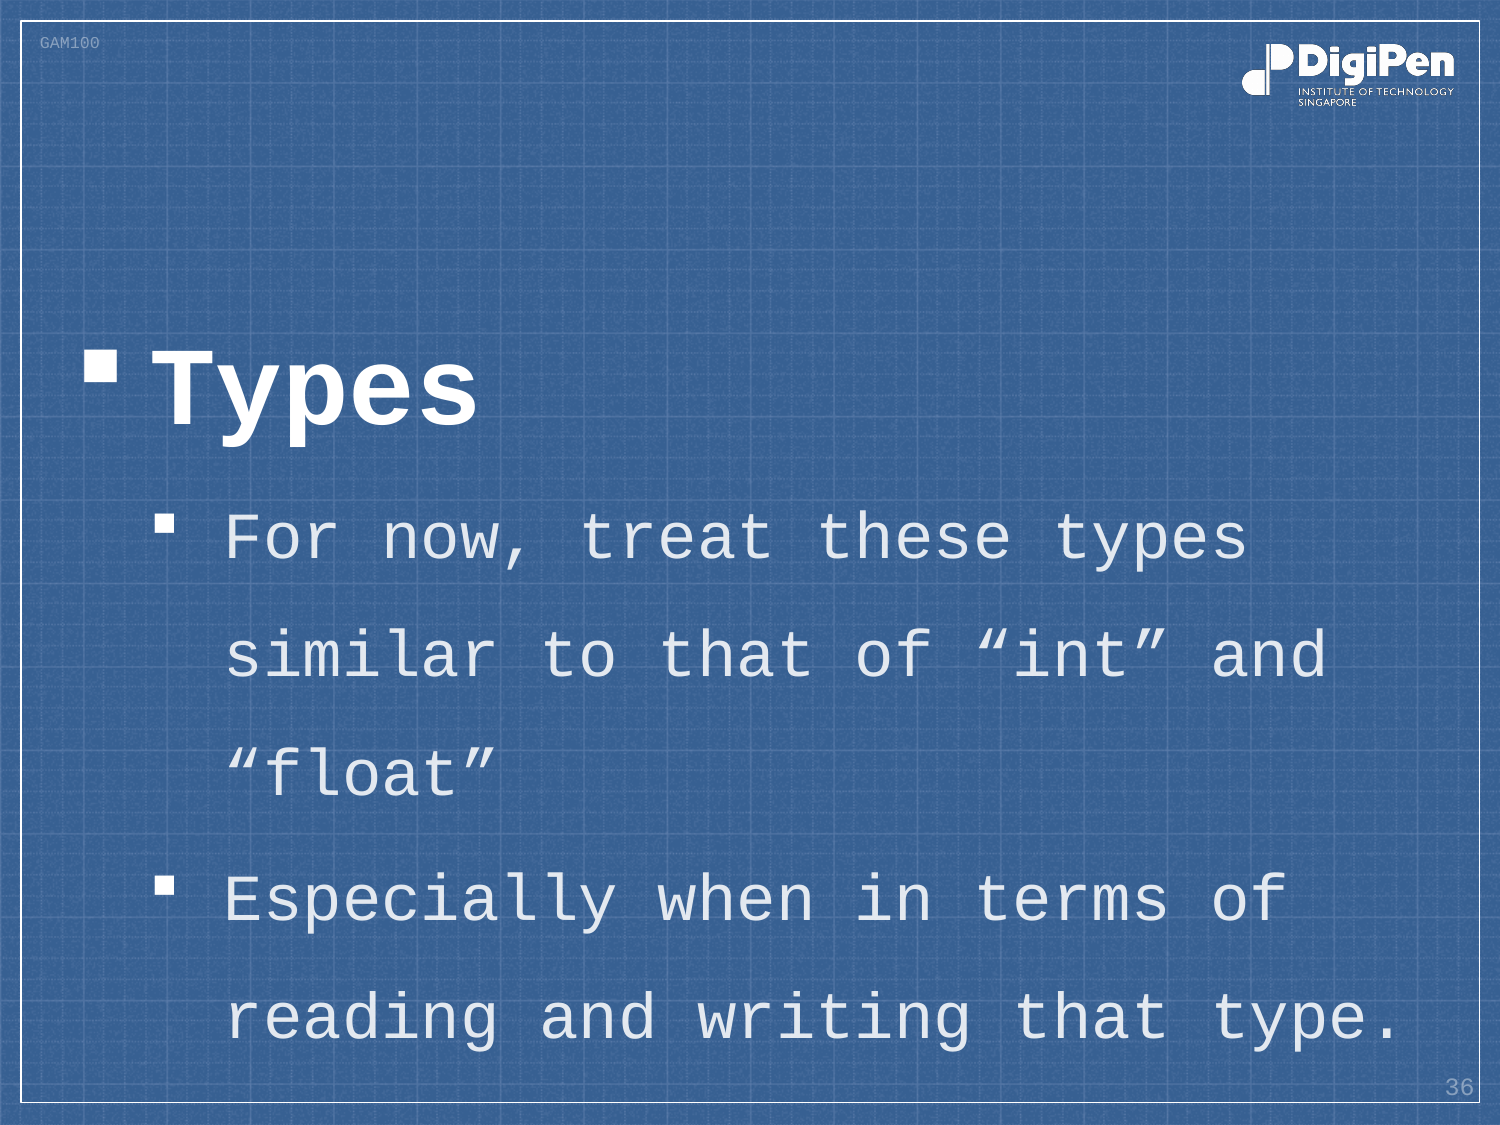

#
Types
For now, treat these types similar to that of “int” and “float”
Especially when in terms of reading and writing that type.

36